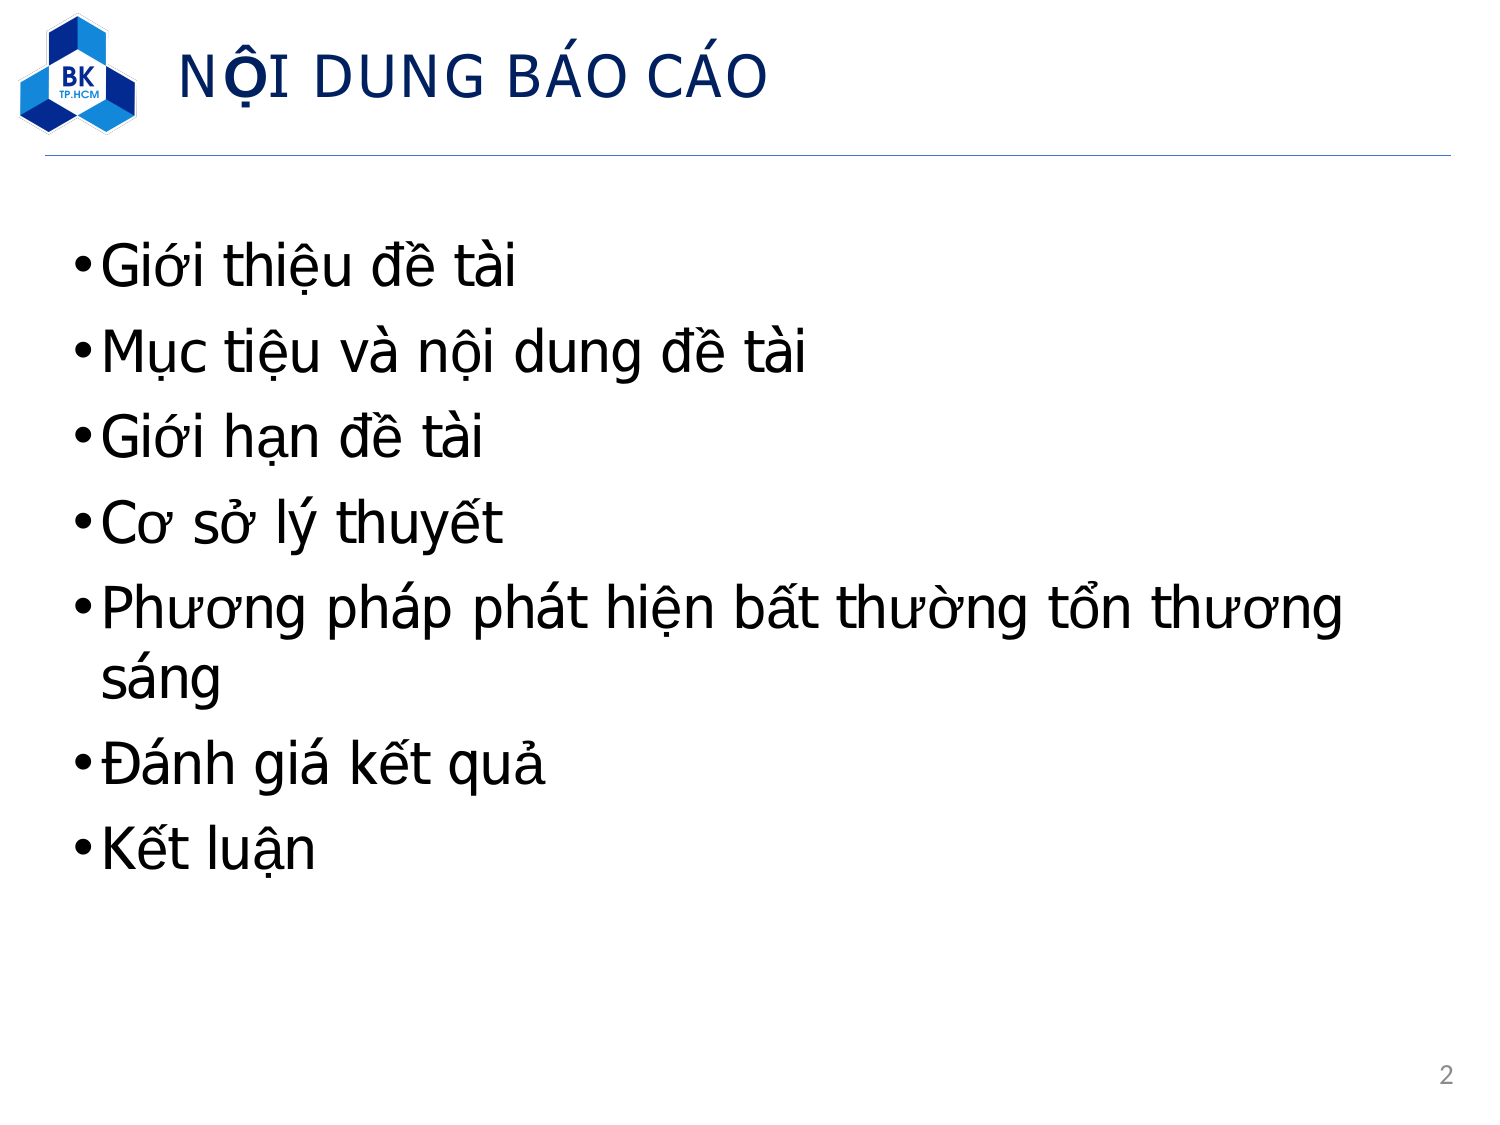

NỘI DUNG BÁO CÁO
Giới thiệu đề tài
Mục tiệu và nội dung đề tài
Giới hạn đề tài
Cơ sở lý thuyết
Phương pháp phát hiện bất thường tổn thương sáng
Đánh giá kết quả
Kết luận
2